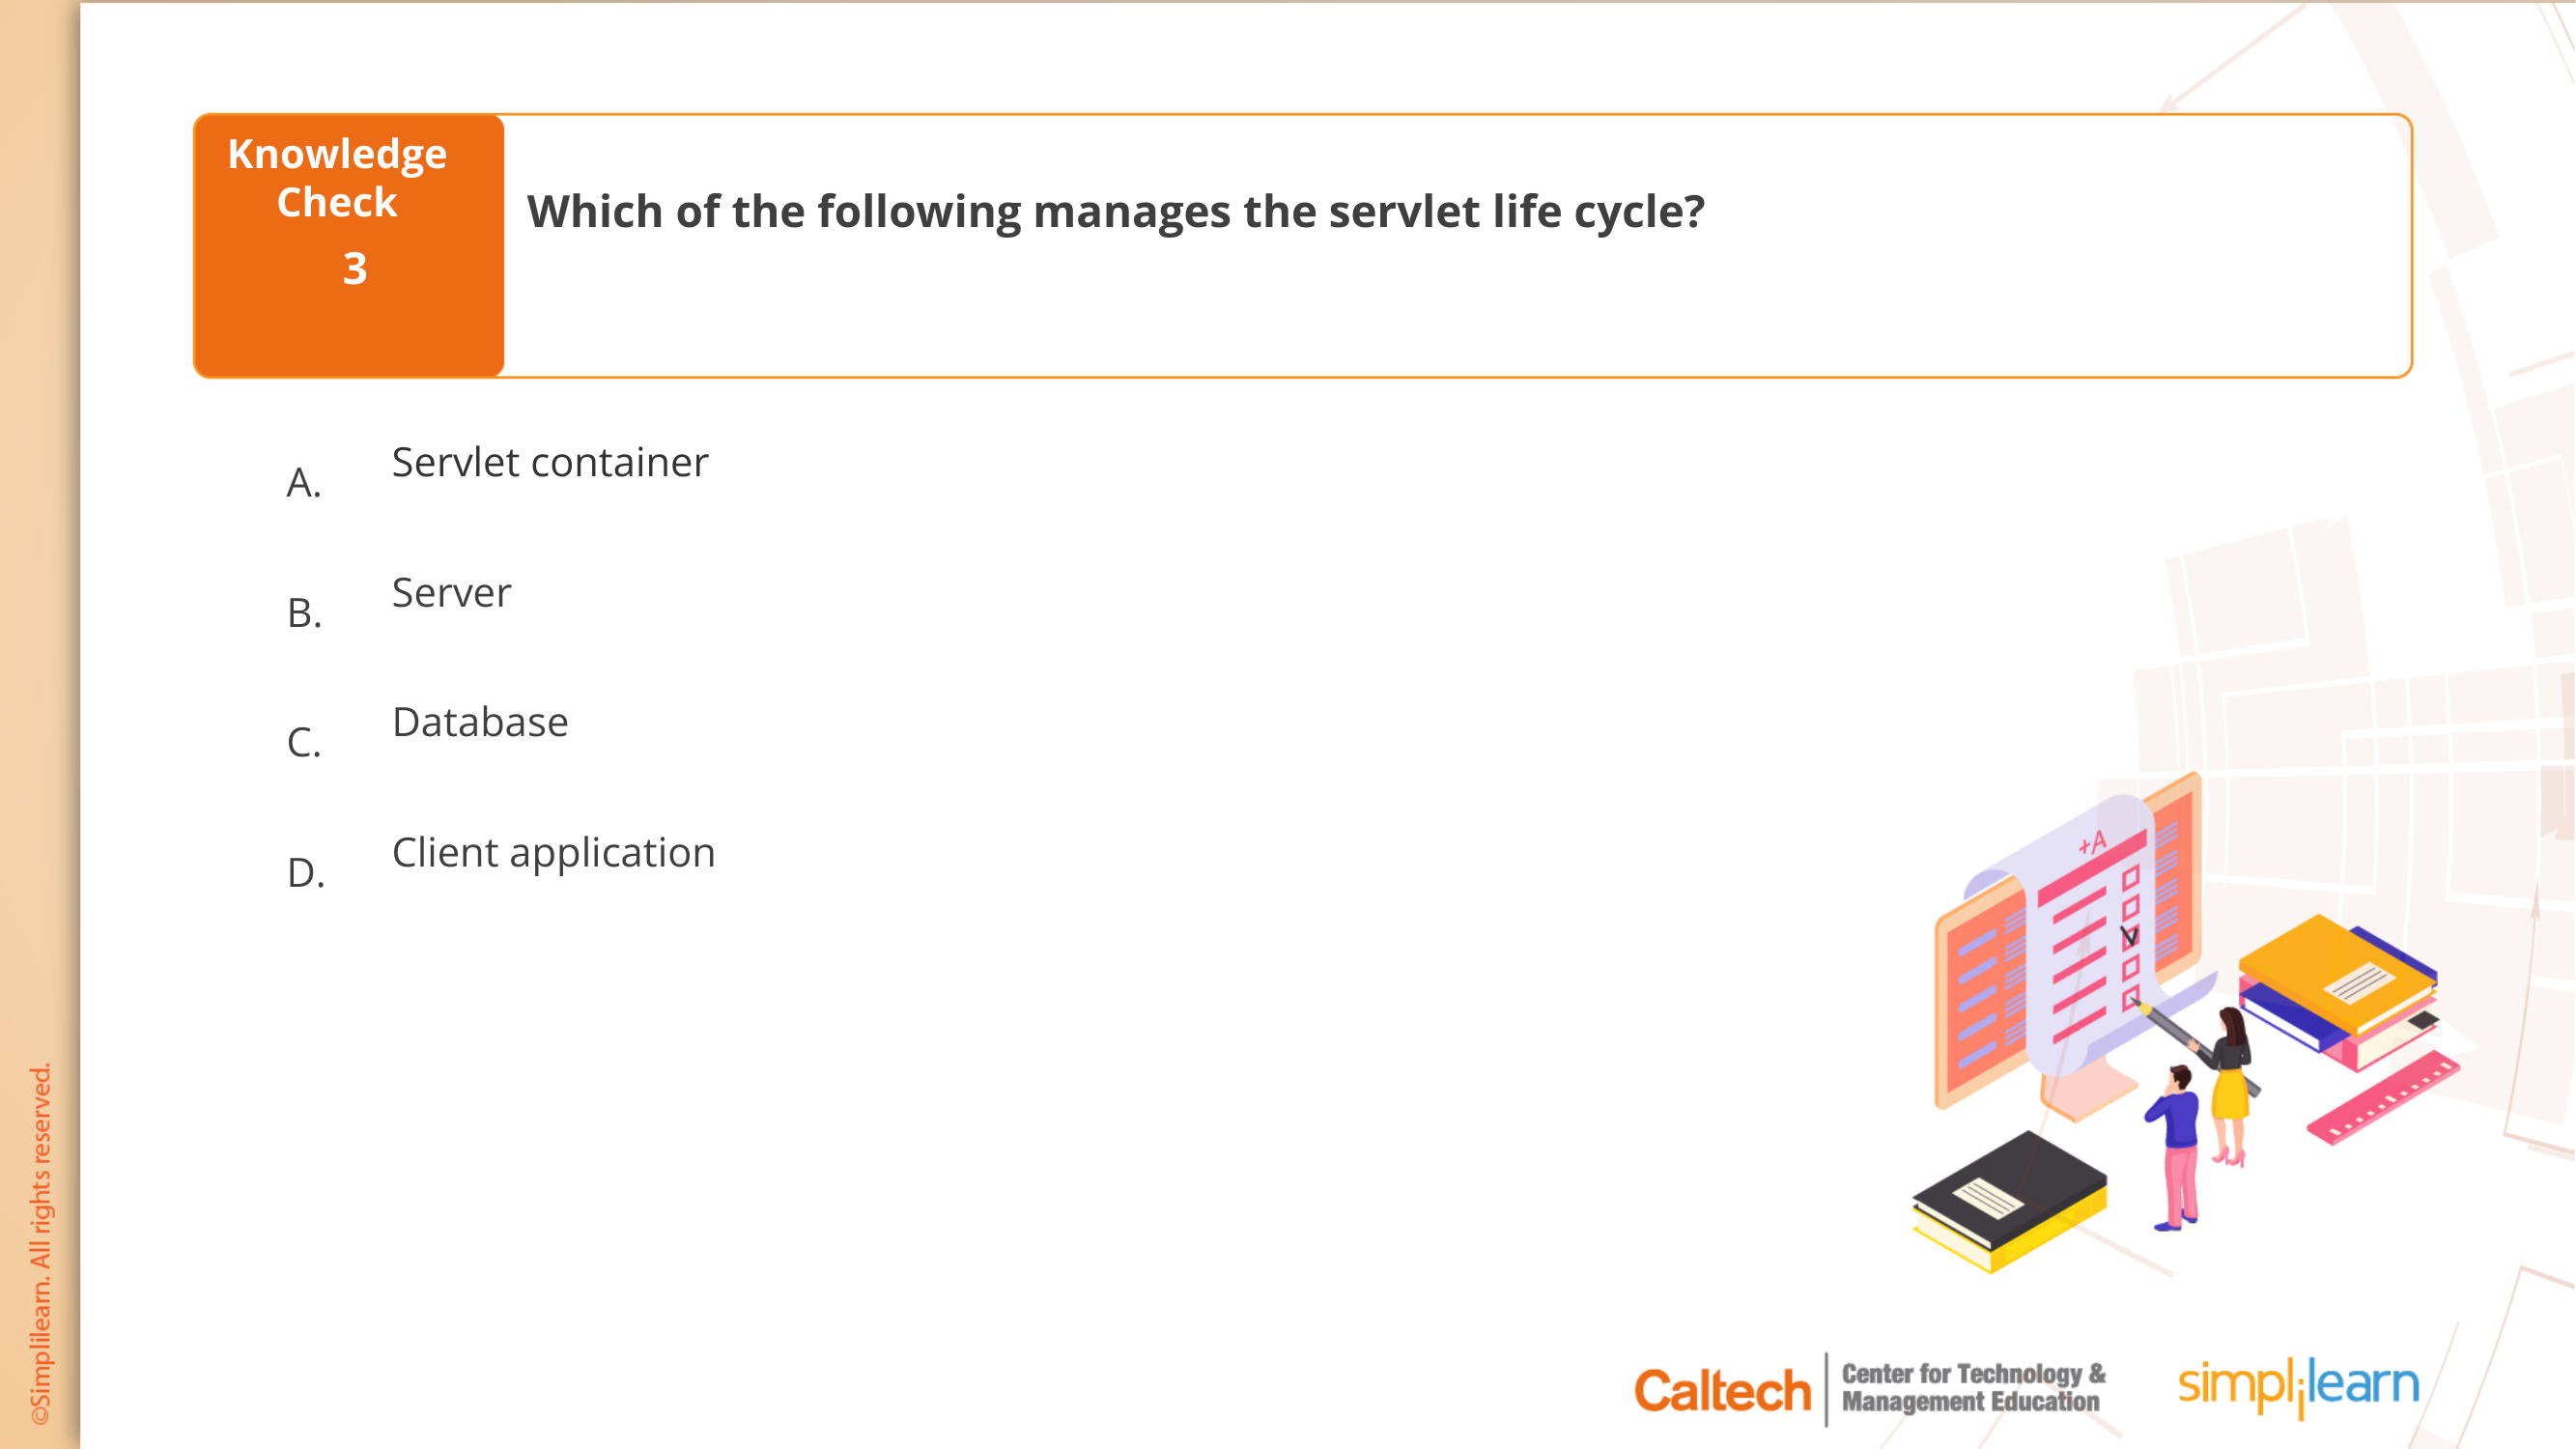

Which of the following manages the servlet life cycle?

3
Servlet container
Server
Database
Client application